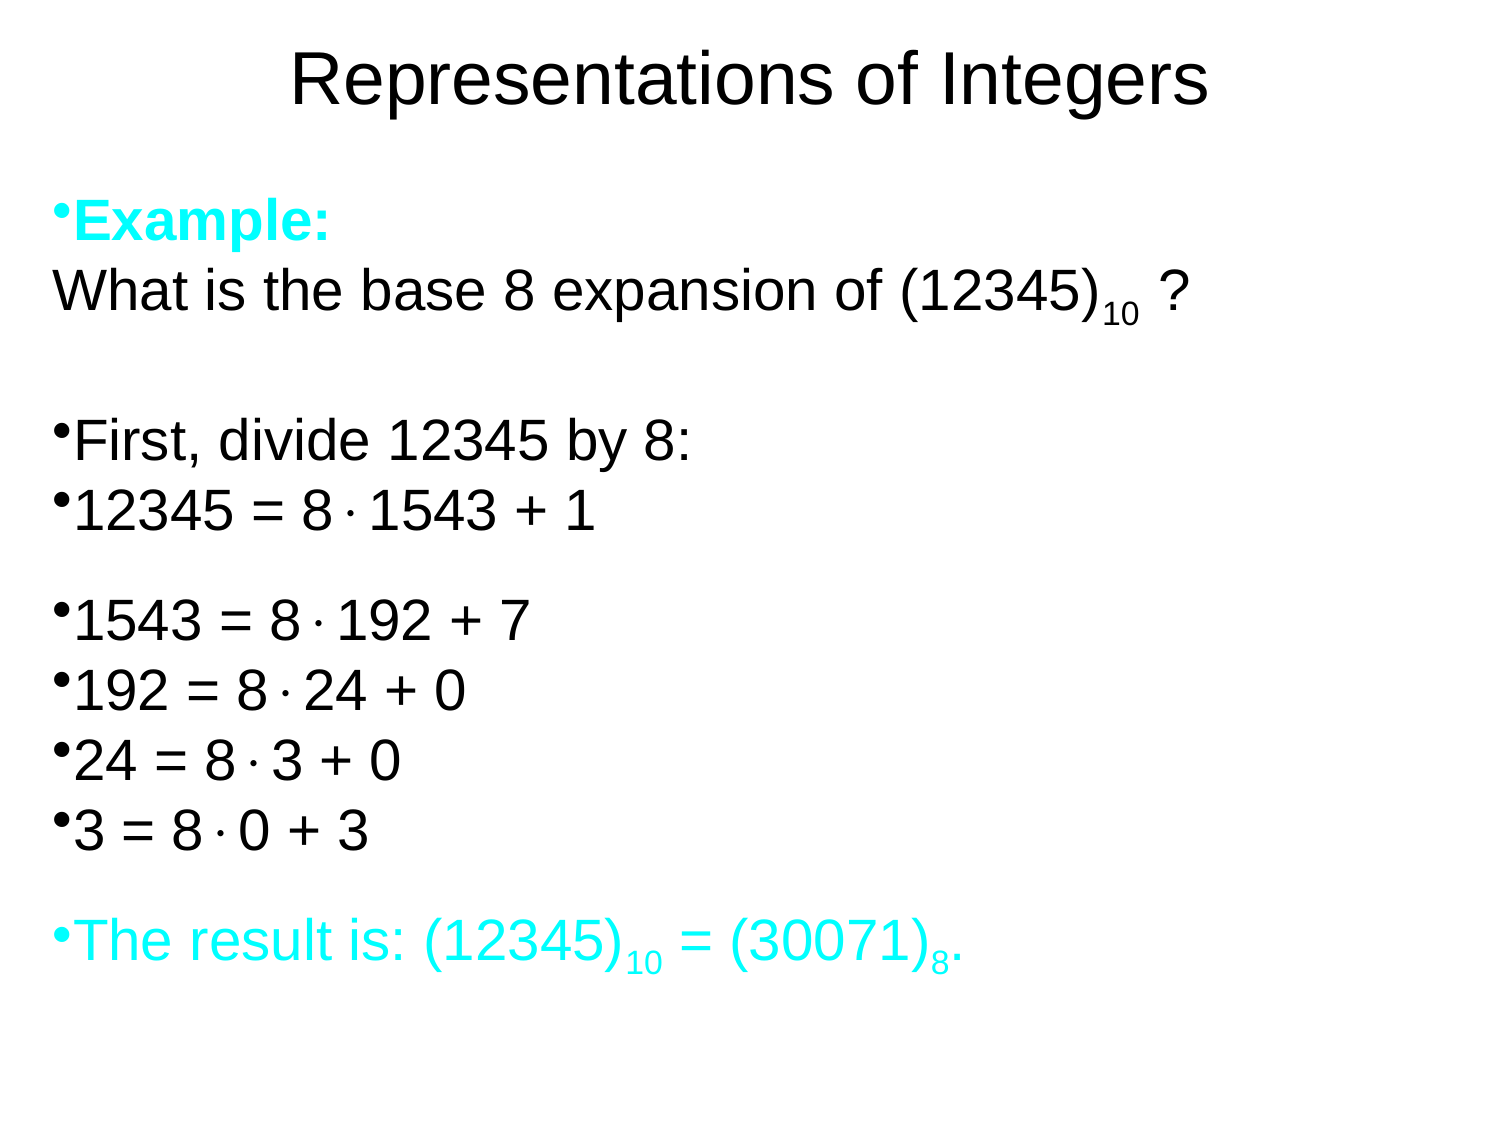

# Representations of Integers
Example:
What is the base 8 expansion of (12345)10  ?

First, divide 12345 by 8:
12345 = 8⋅1543 + 1

1543 = 8⋅192 + 7
192 = 8⋅24 + 0
24 = 8⋅3 + 0
3 = 8⋅0 + 3

The result is: (12345)10 = (30071)8.